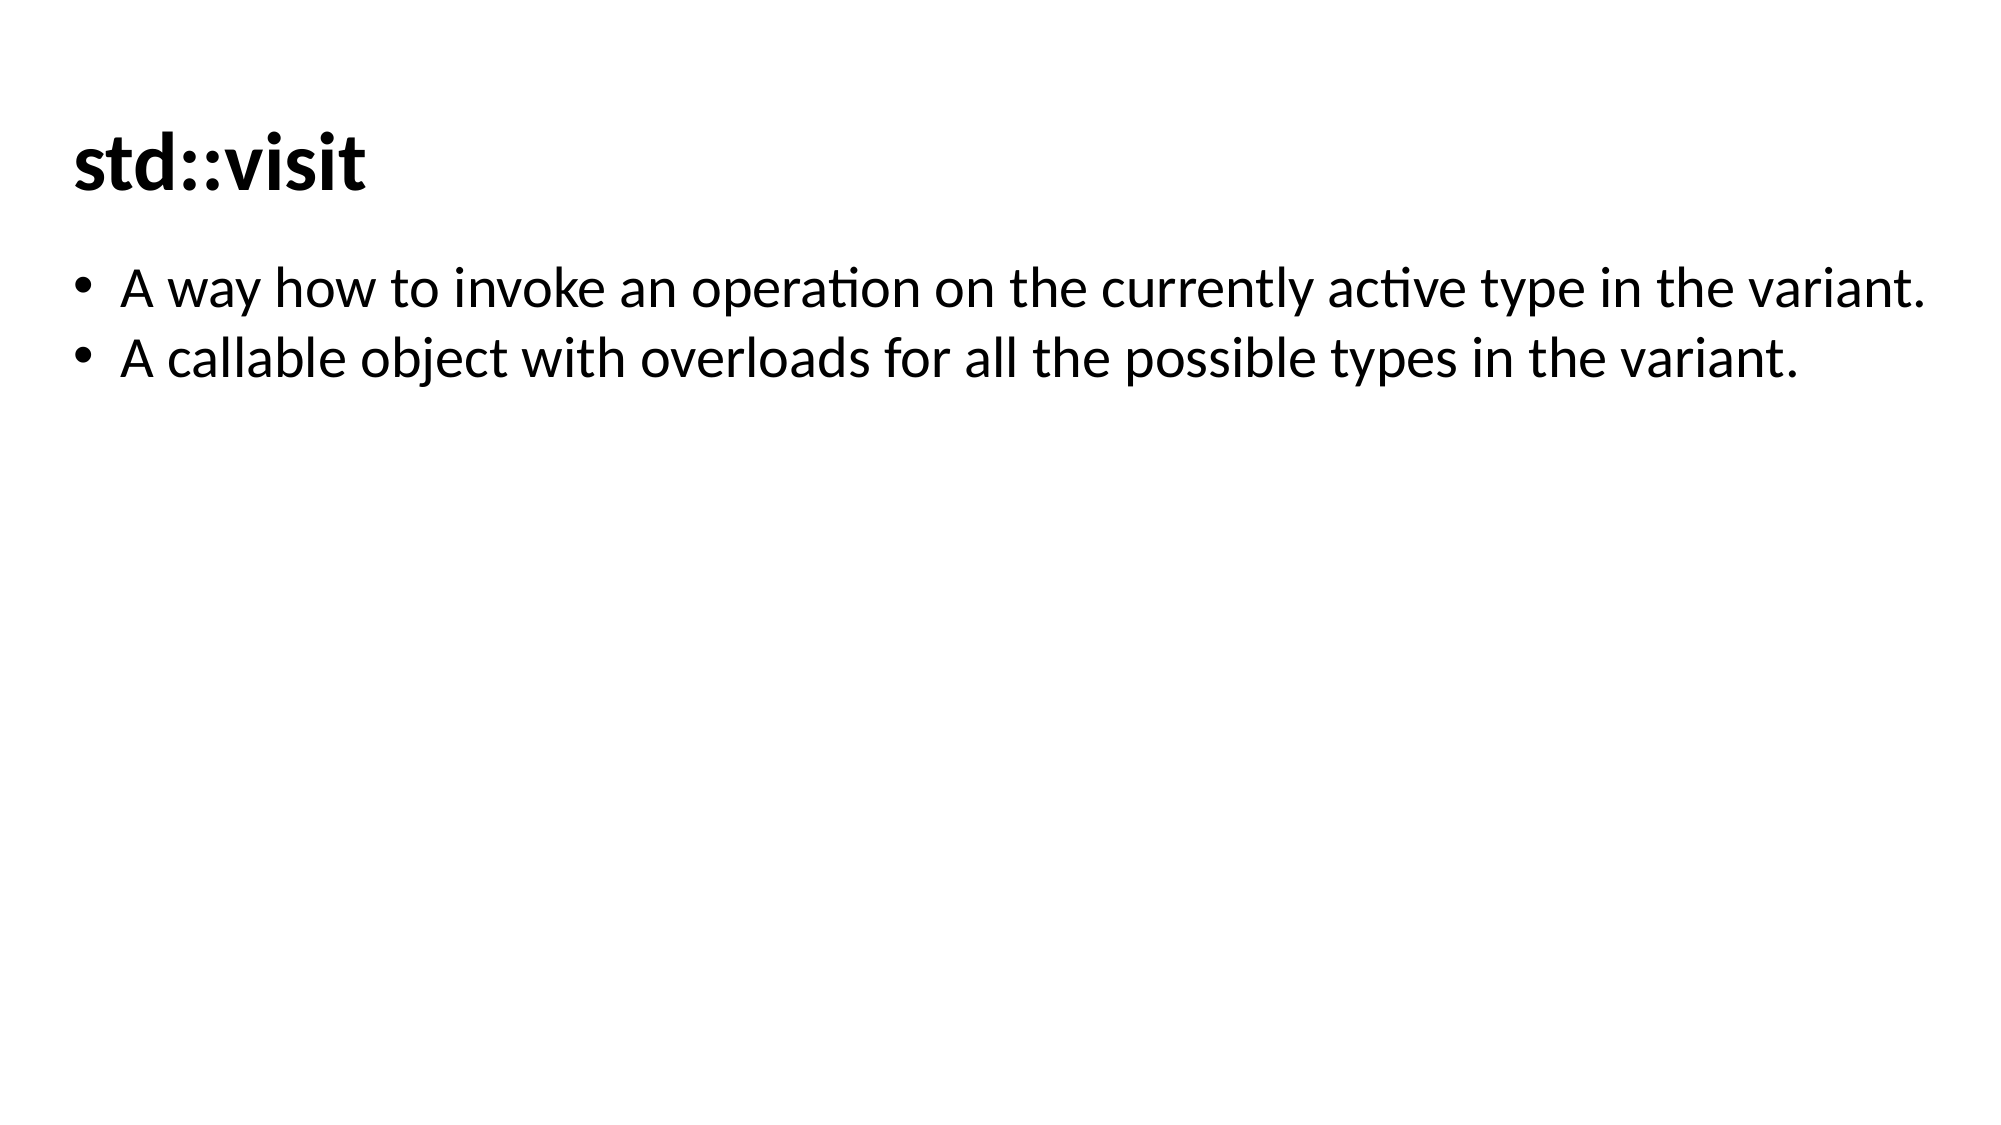

std::visit
A way how to invoke an operation on the currently active type in the variant.
A callable object with overloads for all the possible types in the variant.